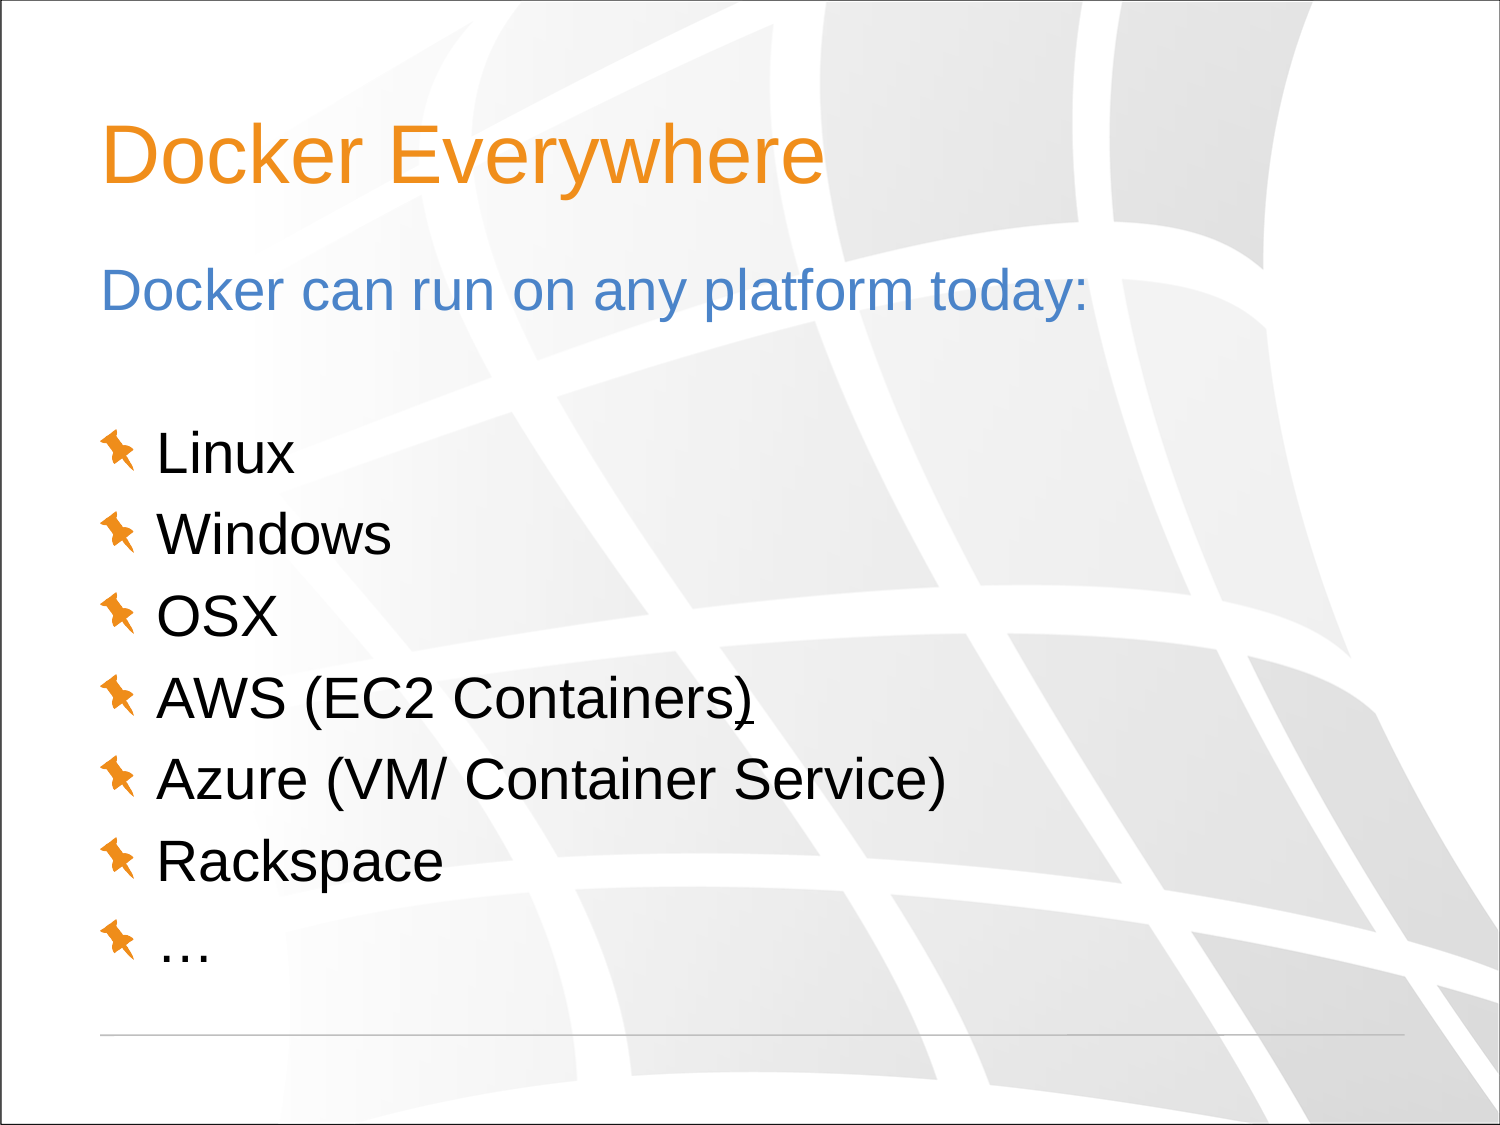

# Docker Everywhere
Docker can run on any platform today:

Linux
Windows
OSX
AWS (EC2 Containers)
Azure (VM/ Container Service)
Rackspace
…